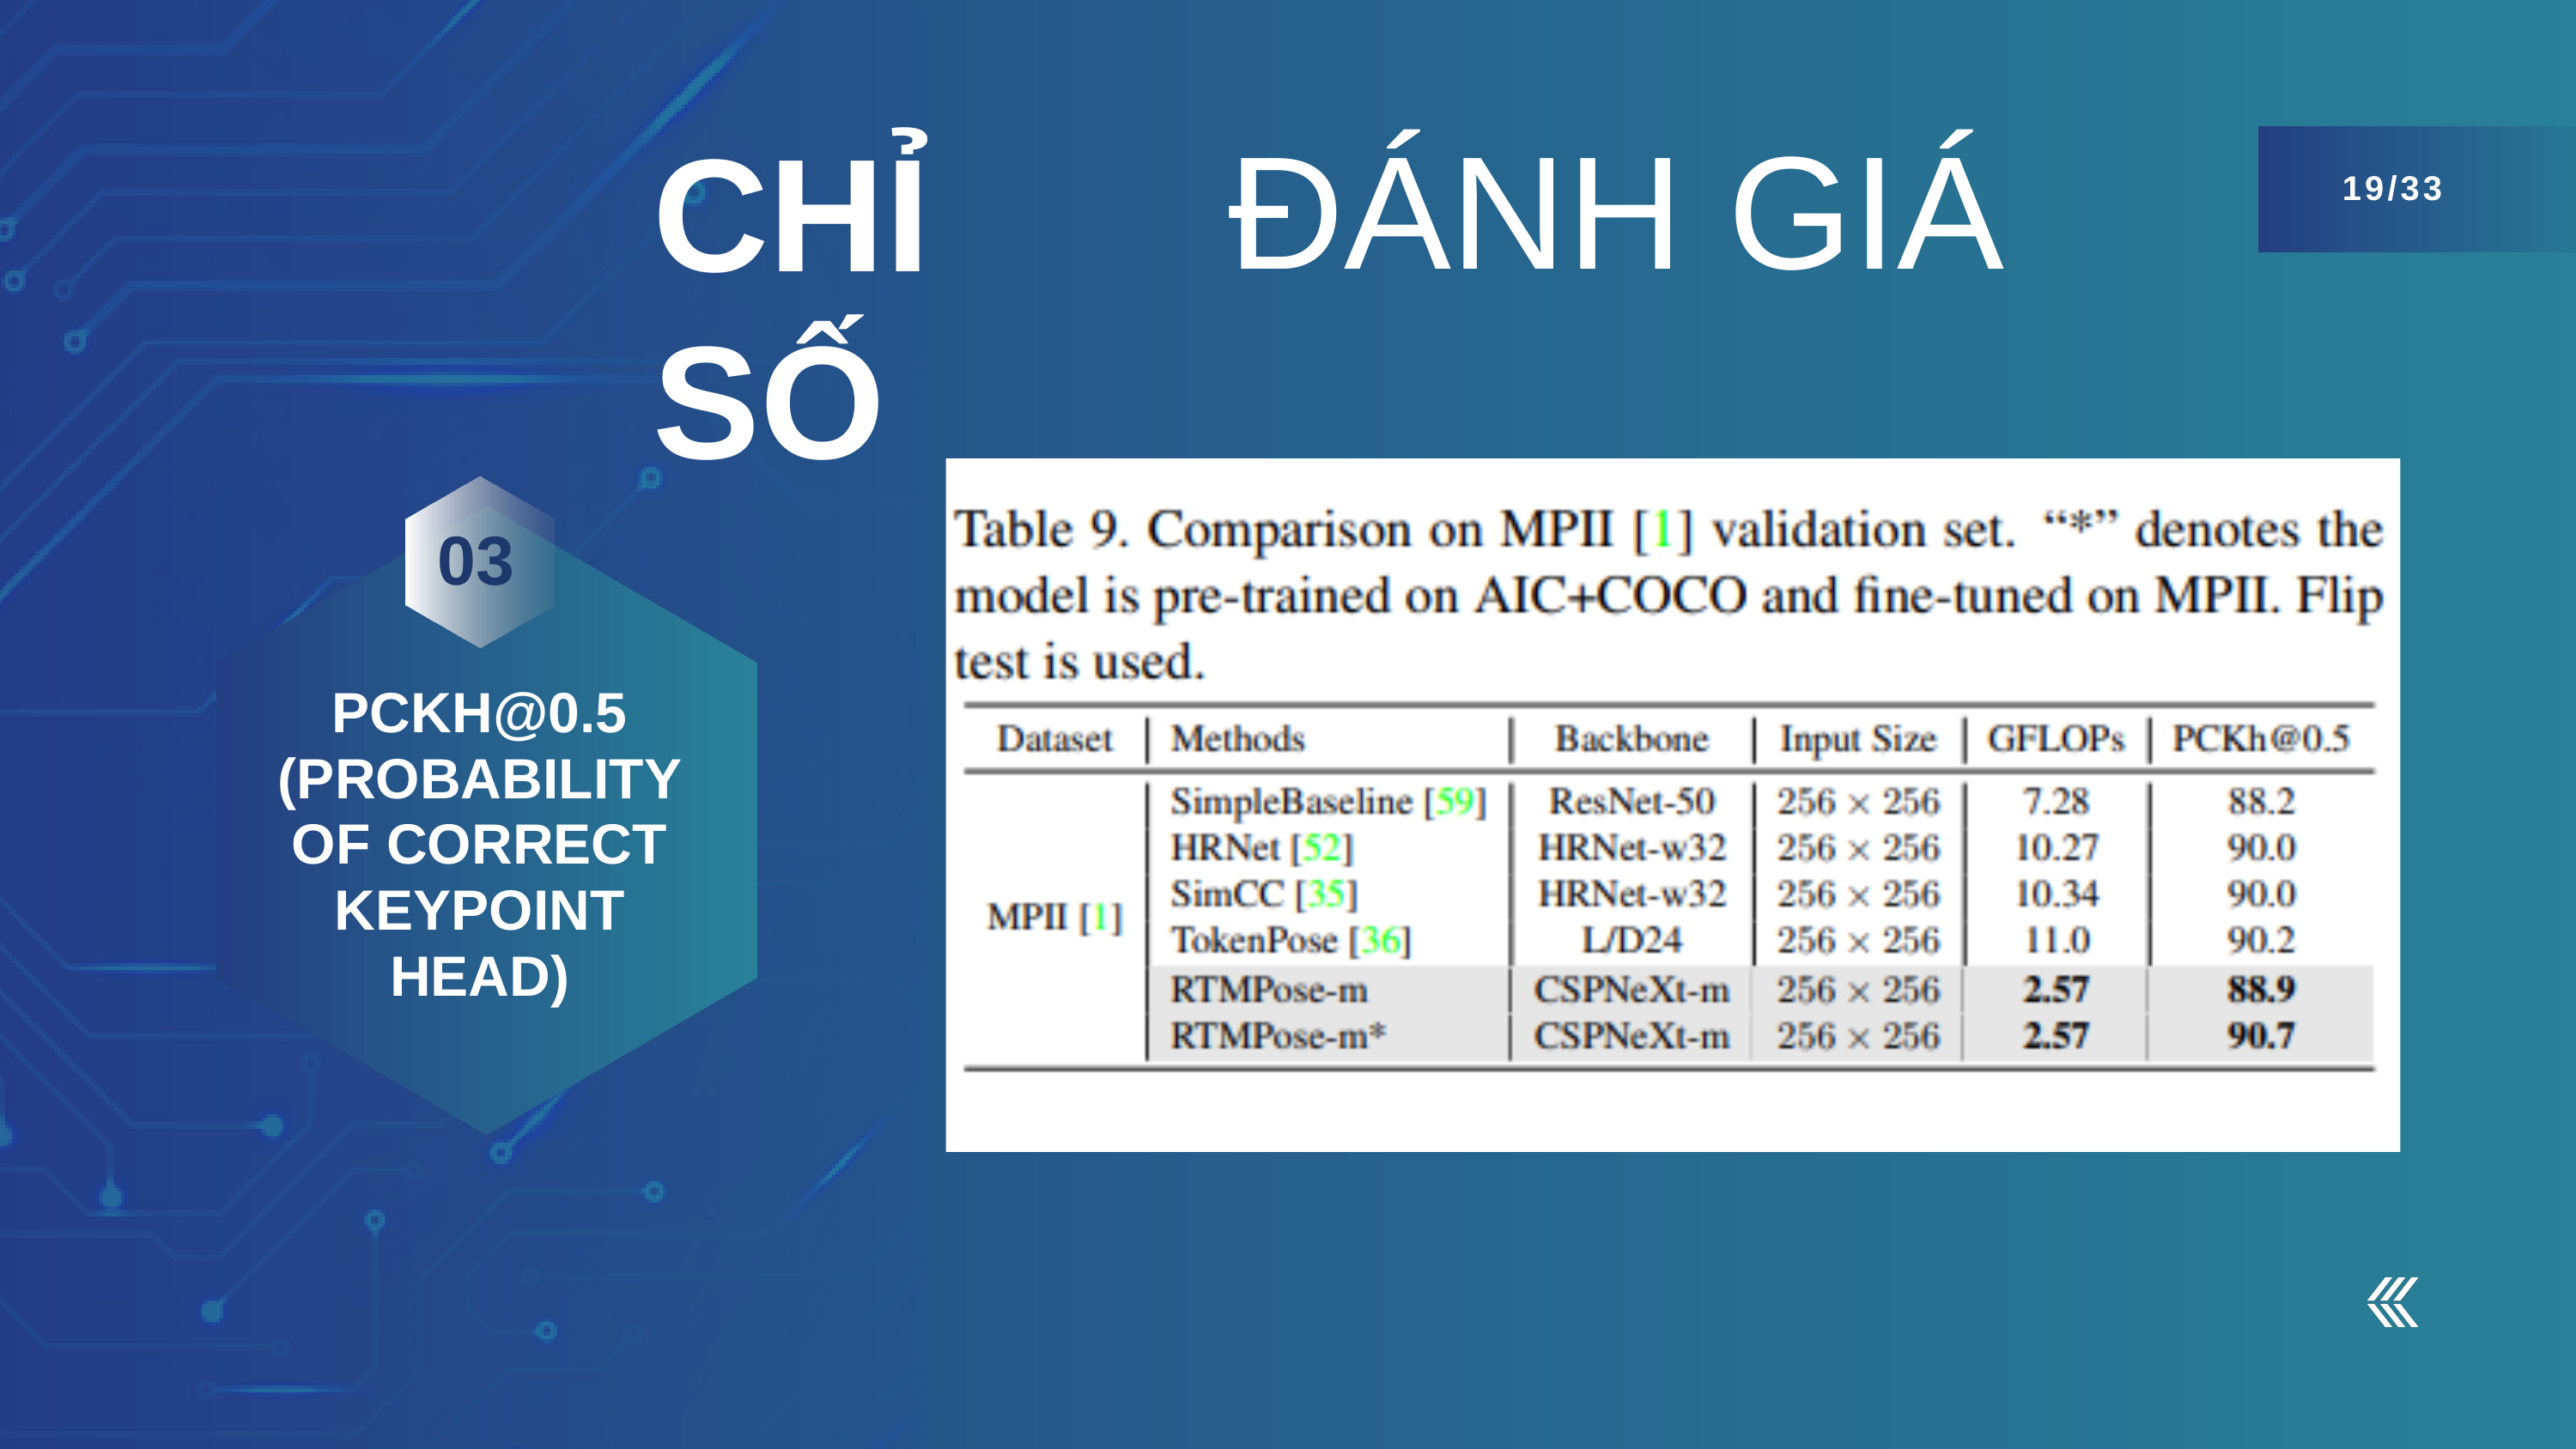

ĐÁNH GIÁ
CHỈ SỐ

19/33

03
PCKH@0.5 (PROBABILITY OF CORRECT KEYPOINT HEAD)